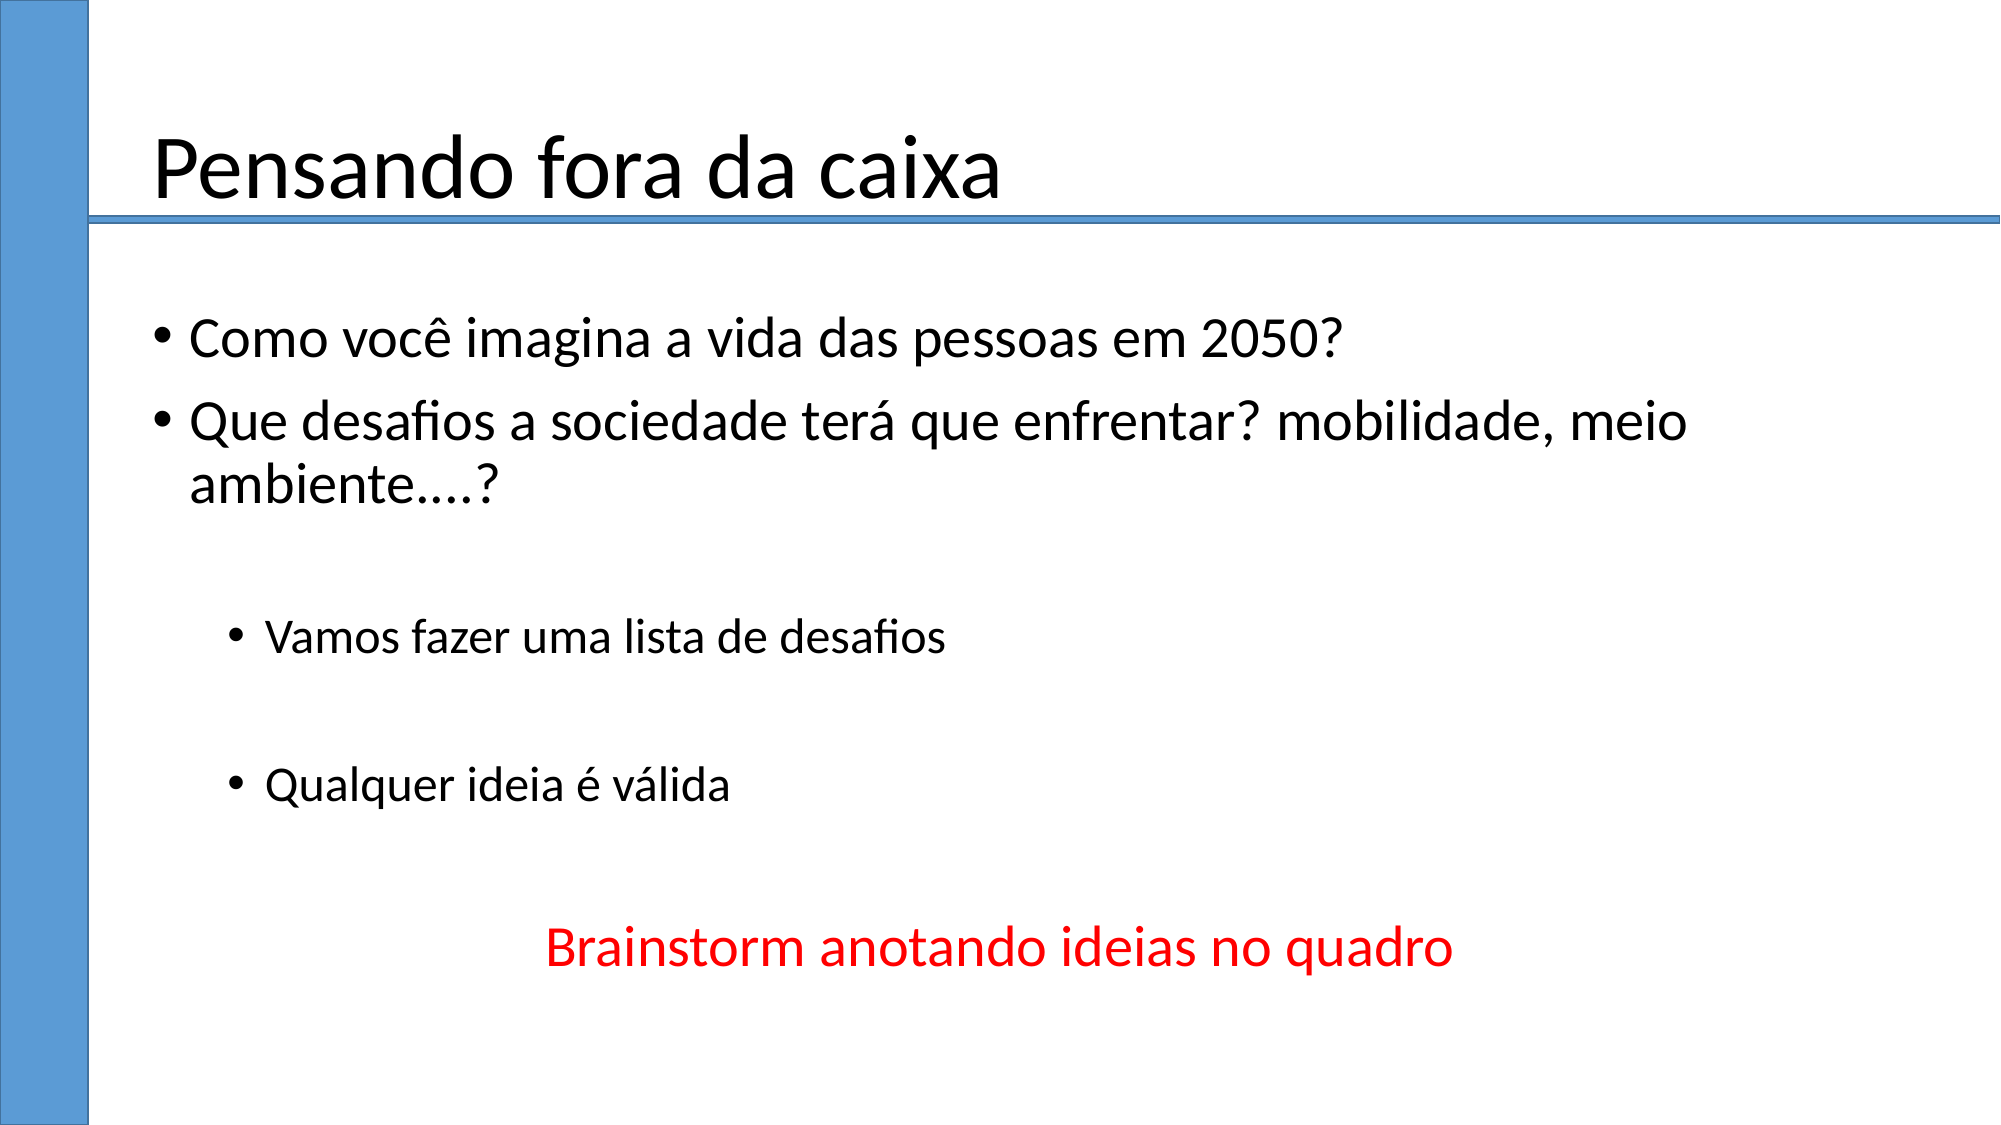

# Pensando fora da caixa

Como você imagina a vida das pessoas em 2050?
Que desafios a sociedade terá que enfrentar? mobilidade, meio ambiente....?

Vamos fazer uma lista de desafios

Qualquer ideia é válida

Brainstorm anotando ideias no quadro